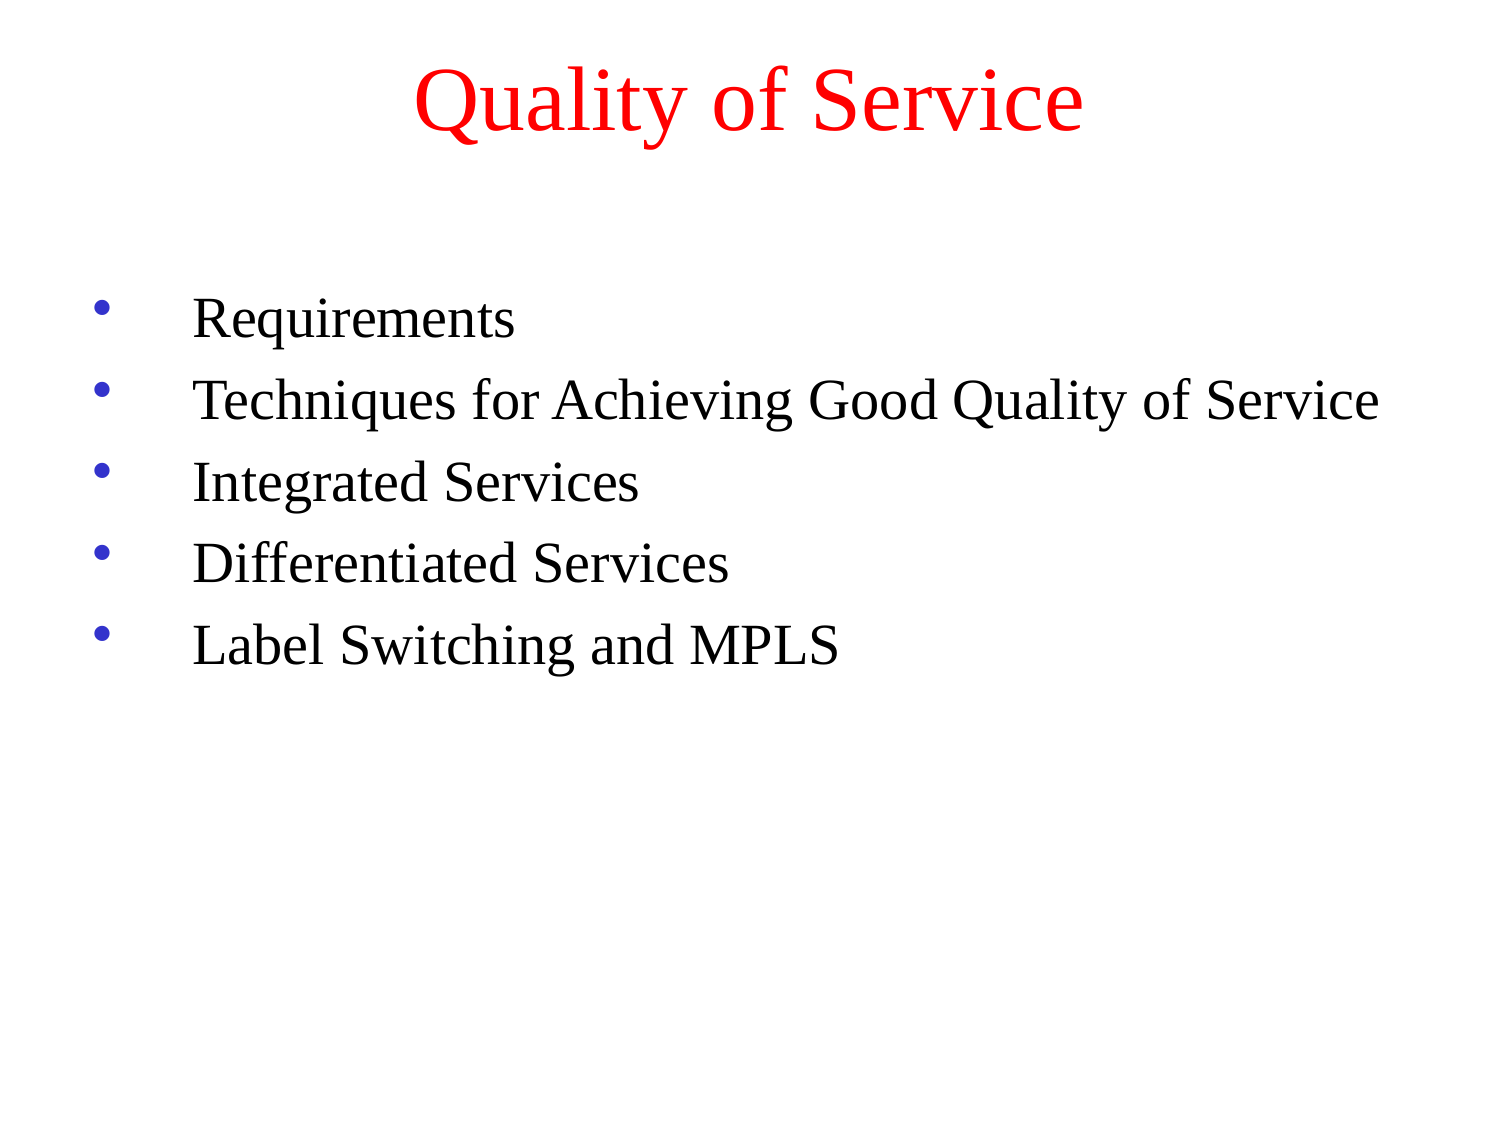

# Quality of Service
Requirements
Techniques for Achieving Good Quality of Service
Integrated Services
Differentiated Services
Label Switching and MPLS